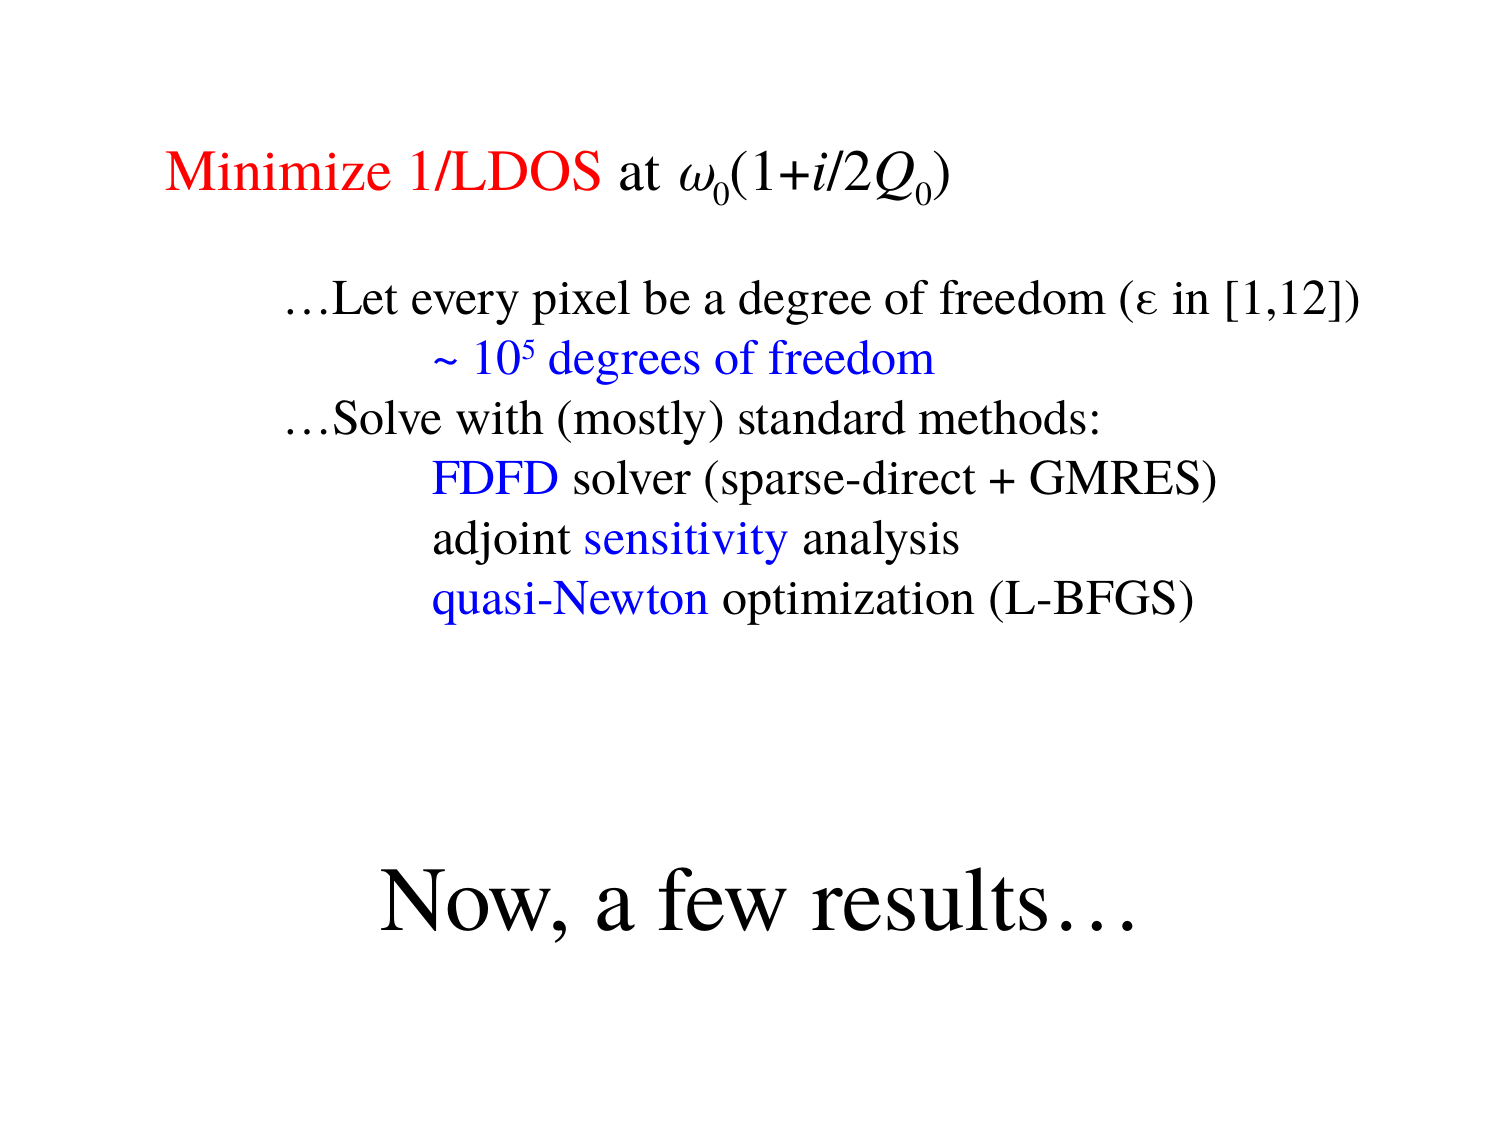

Minimize 1/LDOS at ω0(1+i/2Q0)
…Let every pixel be a degree of freedom (ε in [1,12])
	~ 105 degrees of freedom
…Solve with (mostly) standard methods:
	FDFD solver (sparse-direct + GMRES)
	adjoint sensitivity analysis
	quasi-Newton optimization (L-BFGS)
# Now, a few results…